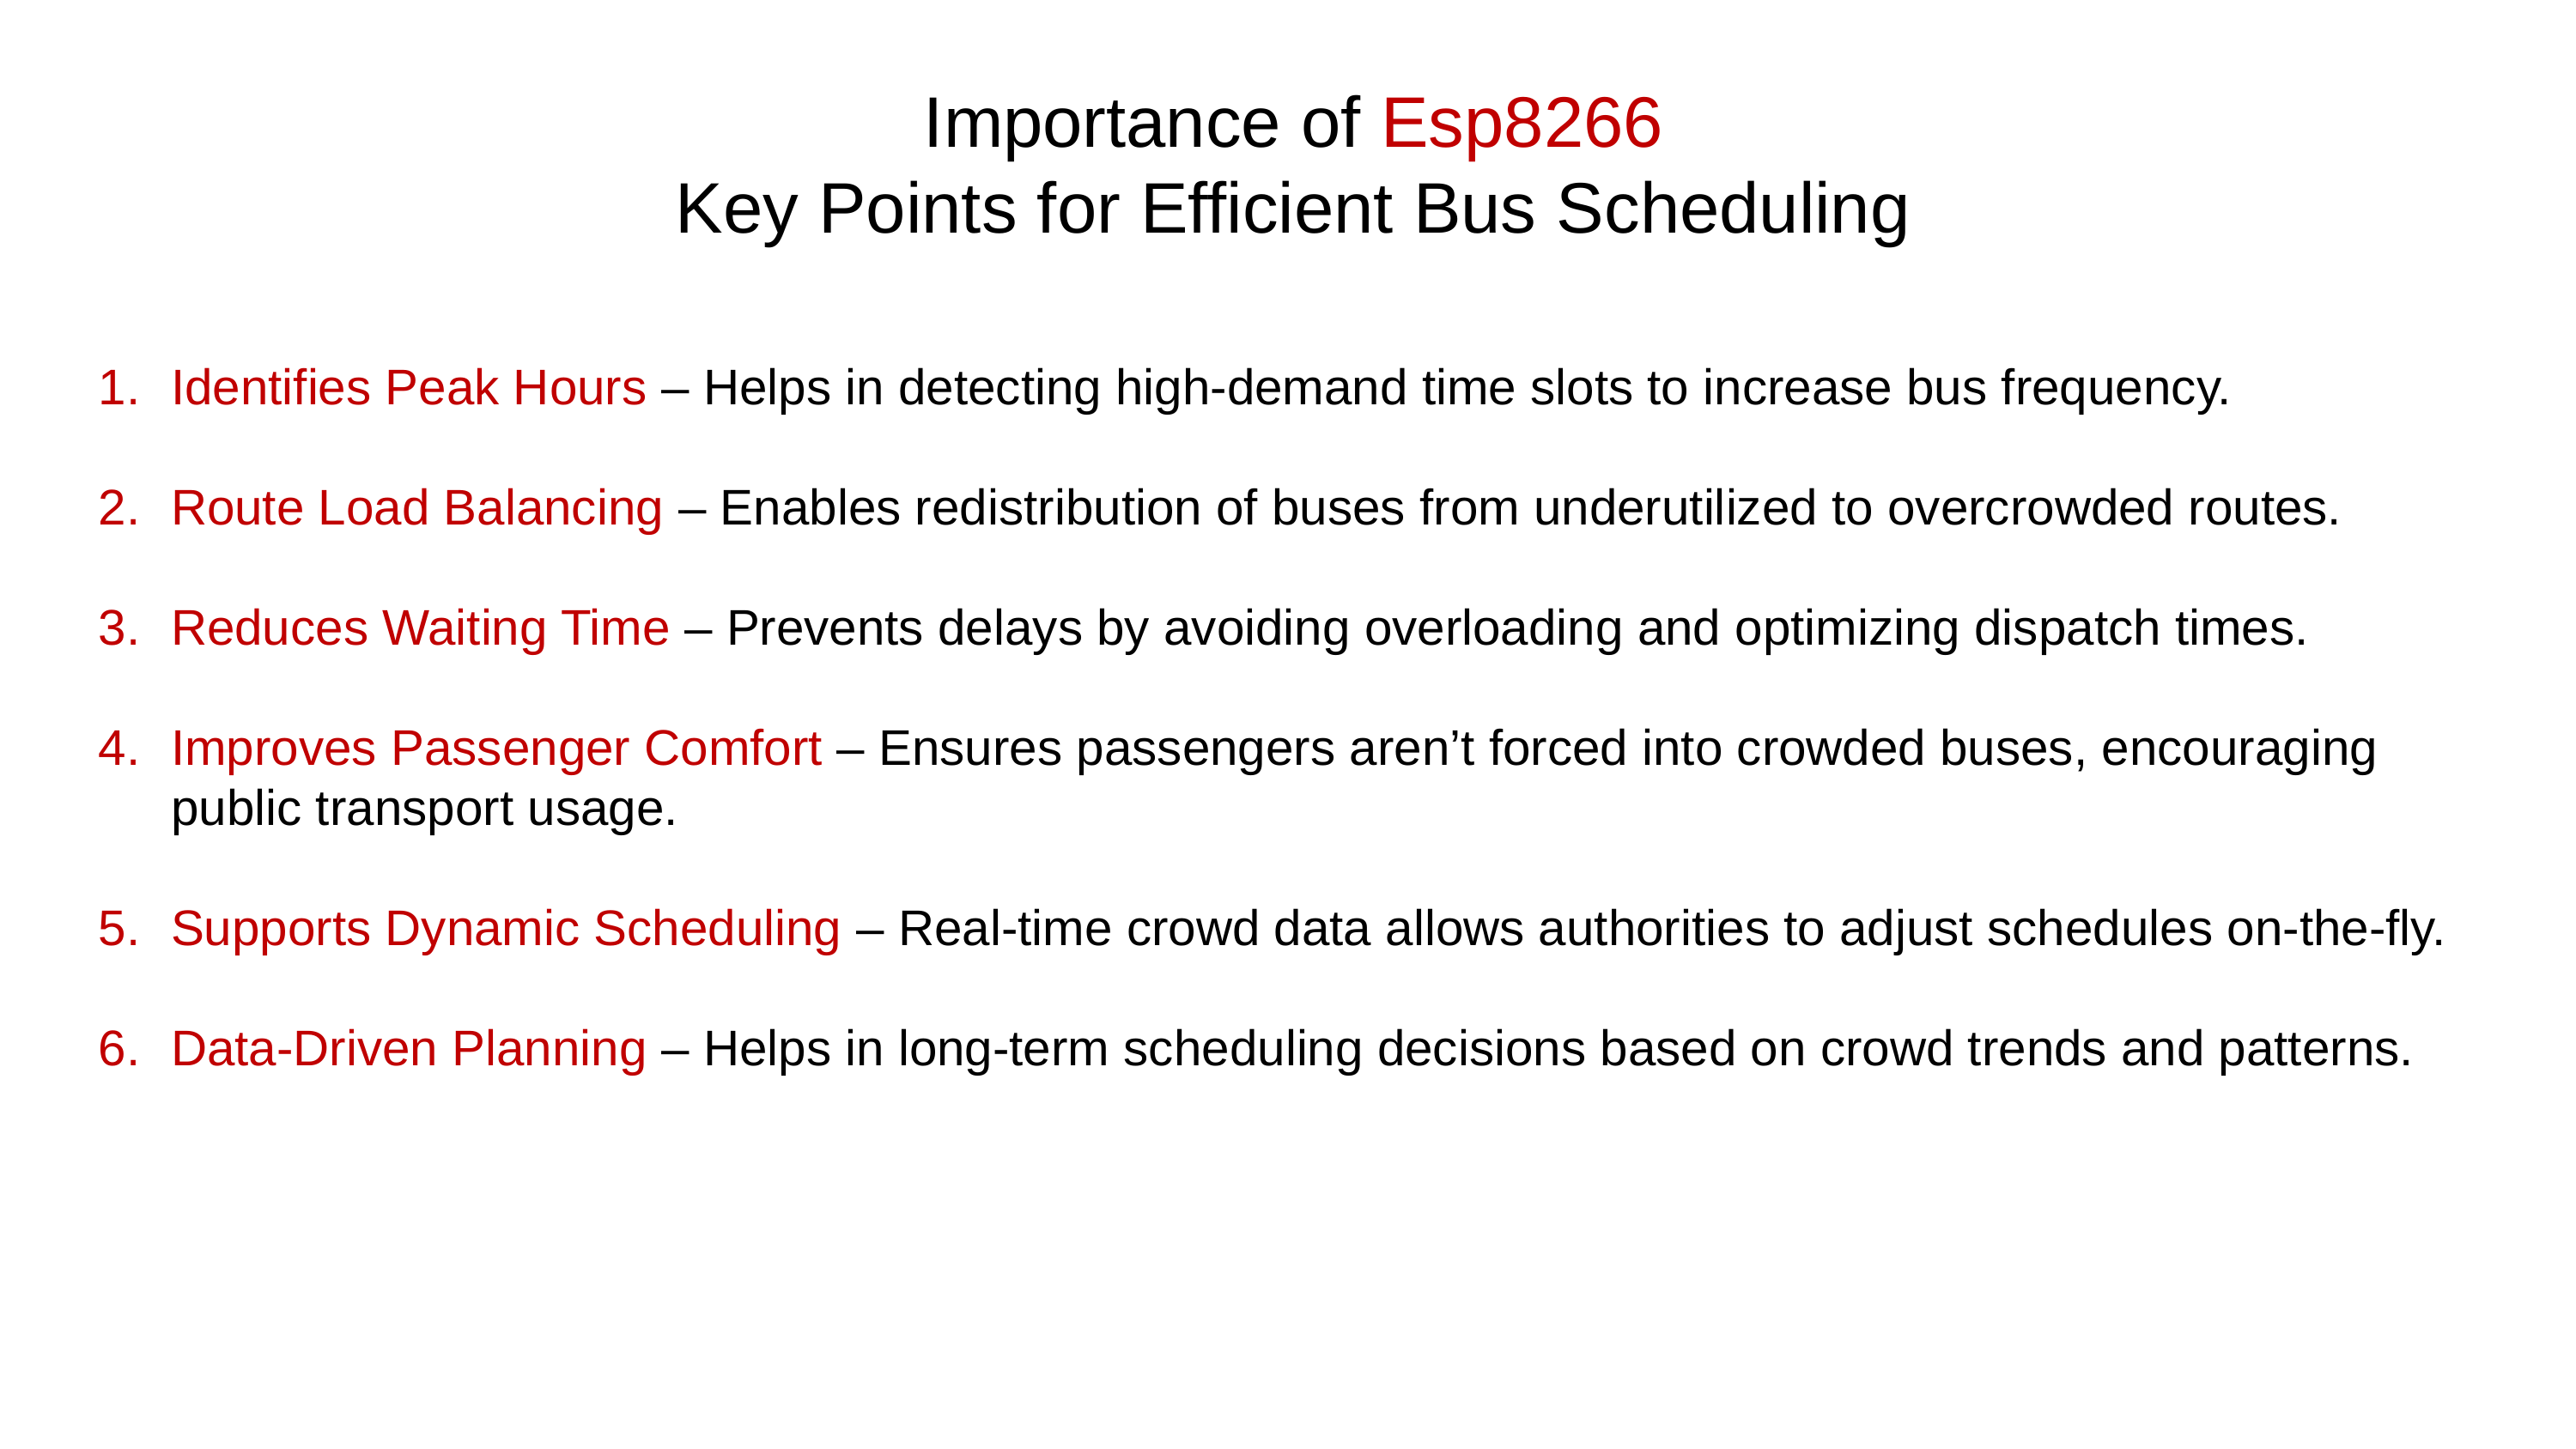

Importance of Esp8266
Key Points for Efficient Bus Scheduling
Identifies Peak Hours – Helps in detecting high-demand time slots to increase bus frequency.

Route Load Balancing – Enables redistribution of buses from underutilized to overcrowded routes.

Reduces Waiting Time – Prevents delays by avoiding overloading and optimizing dispatch times.

Improves Passenger Comfort – Ensures passengers aren’t forced into crowded buses, encouraging public transport usage.

Supports Dynamic Scheduling – Real-time crowd data allows authorities to adjust schedules on-the-fly.

Data-Driven Planning – Helps in long-term scheduling decisions based on crowd trends and patterns.